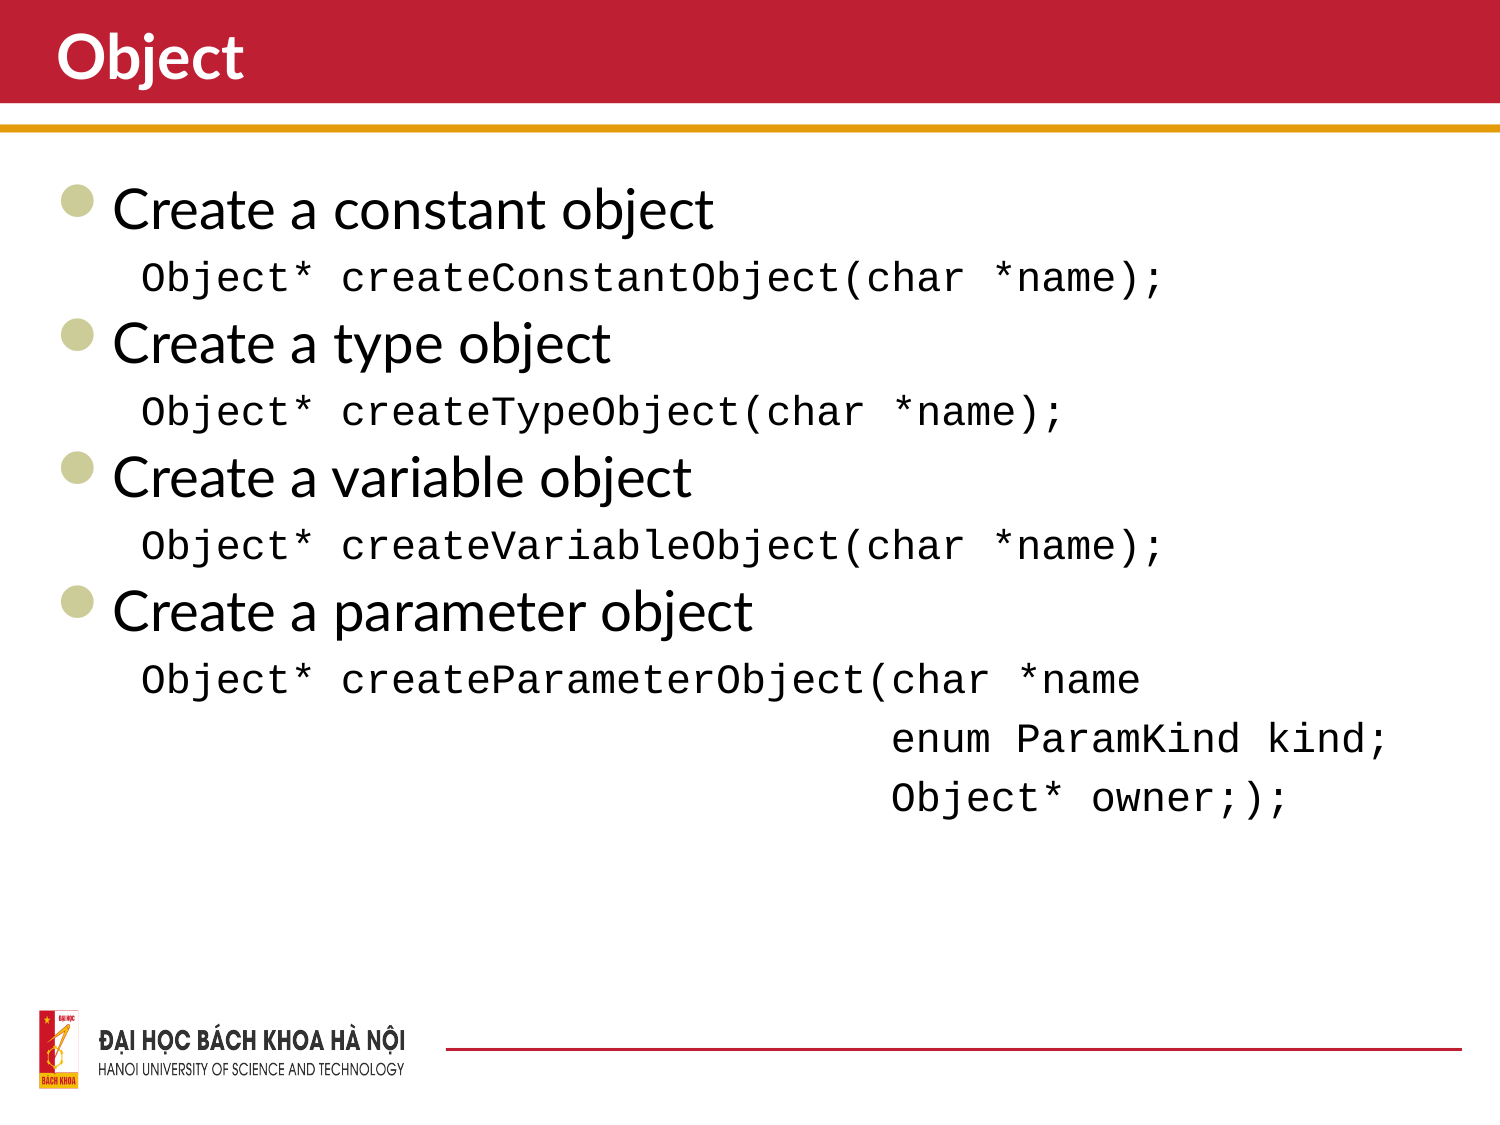

# Object
Create a constant object
	Object* createConstantObject(char *name);
Create a type object
	Object* createTypeObject(char *name);
Create a variable object
	Object* createVariableObject(char *name);
Create a parameter object
	Object* createParameterObject(char *name
					      enum ParamKind kind;
					      Object* owner;);